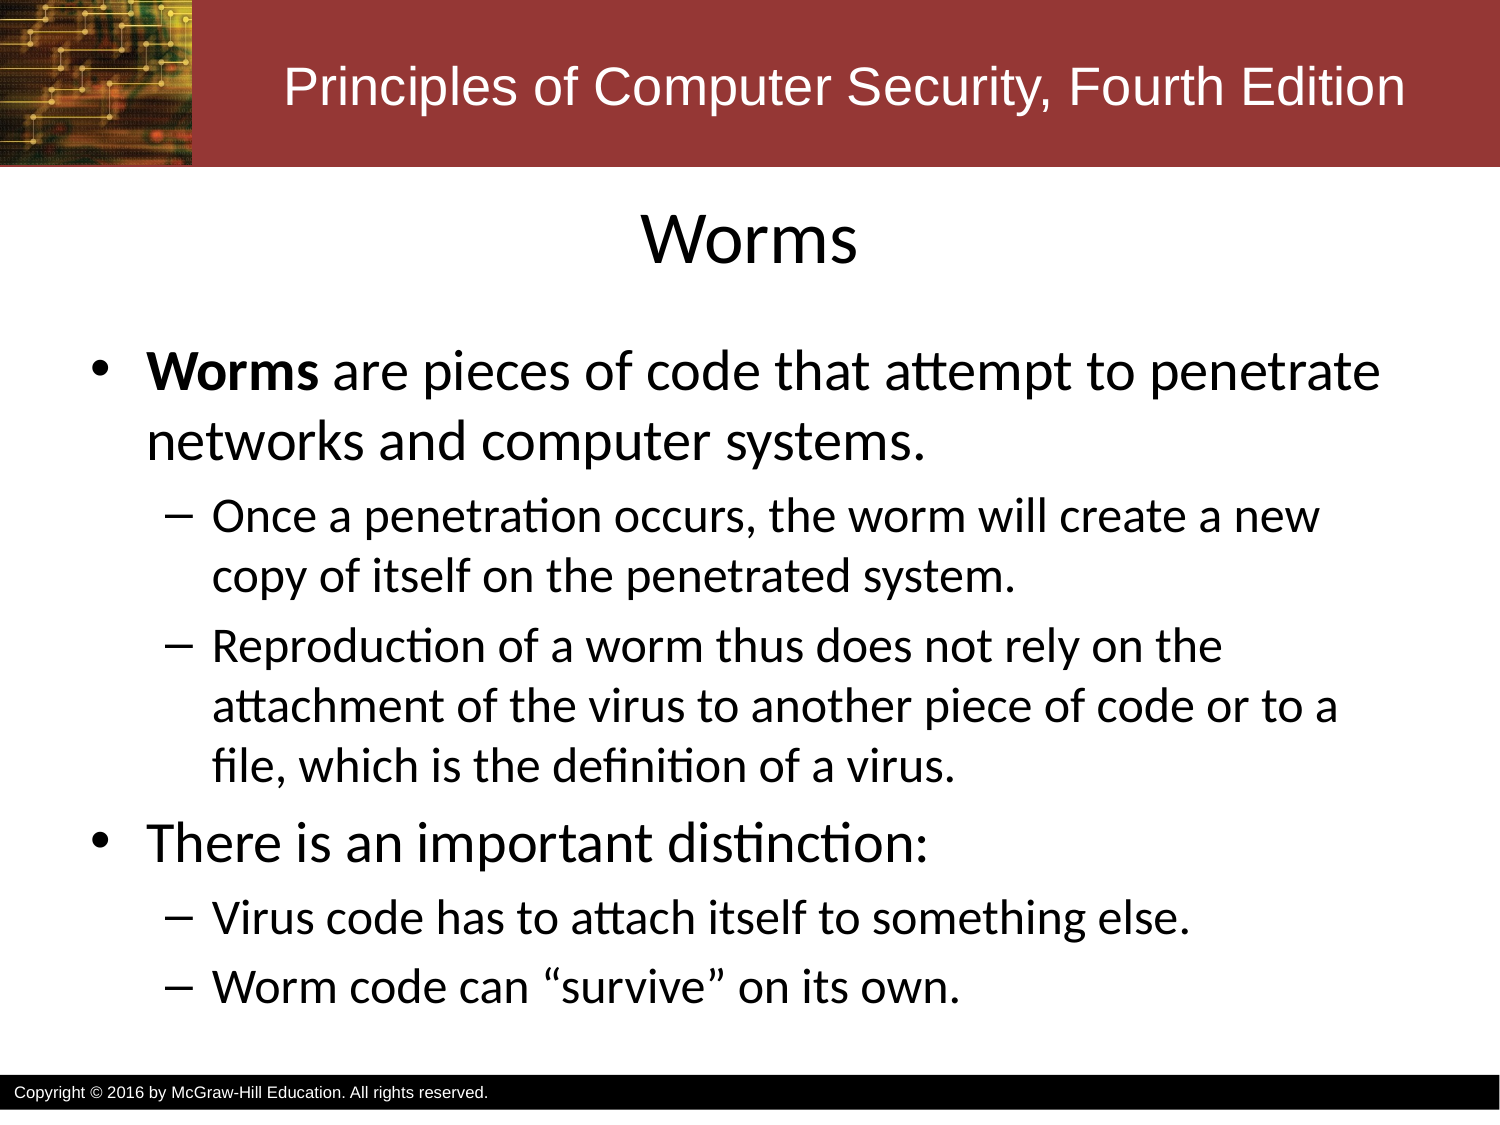

# Worms
Worms are pieces of code that attempt to penetrate networks and computer systems.
Once a penetration occurs, the worm will create a new copy of itself on the penetrated system.
Reproduction of a worm thus does not rely on the attachment of the virus to another piece of code or to a file, which is the definition of a virus.
There is an important distinction:
Virus code has to attach itself to something else.
Worm code can “survive” on its own.